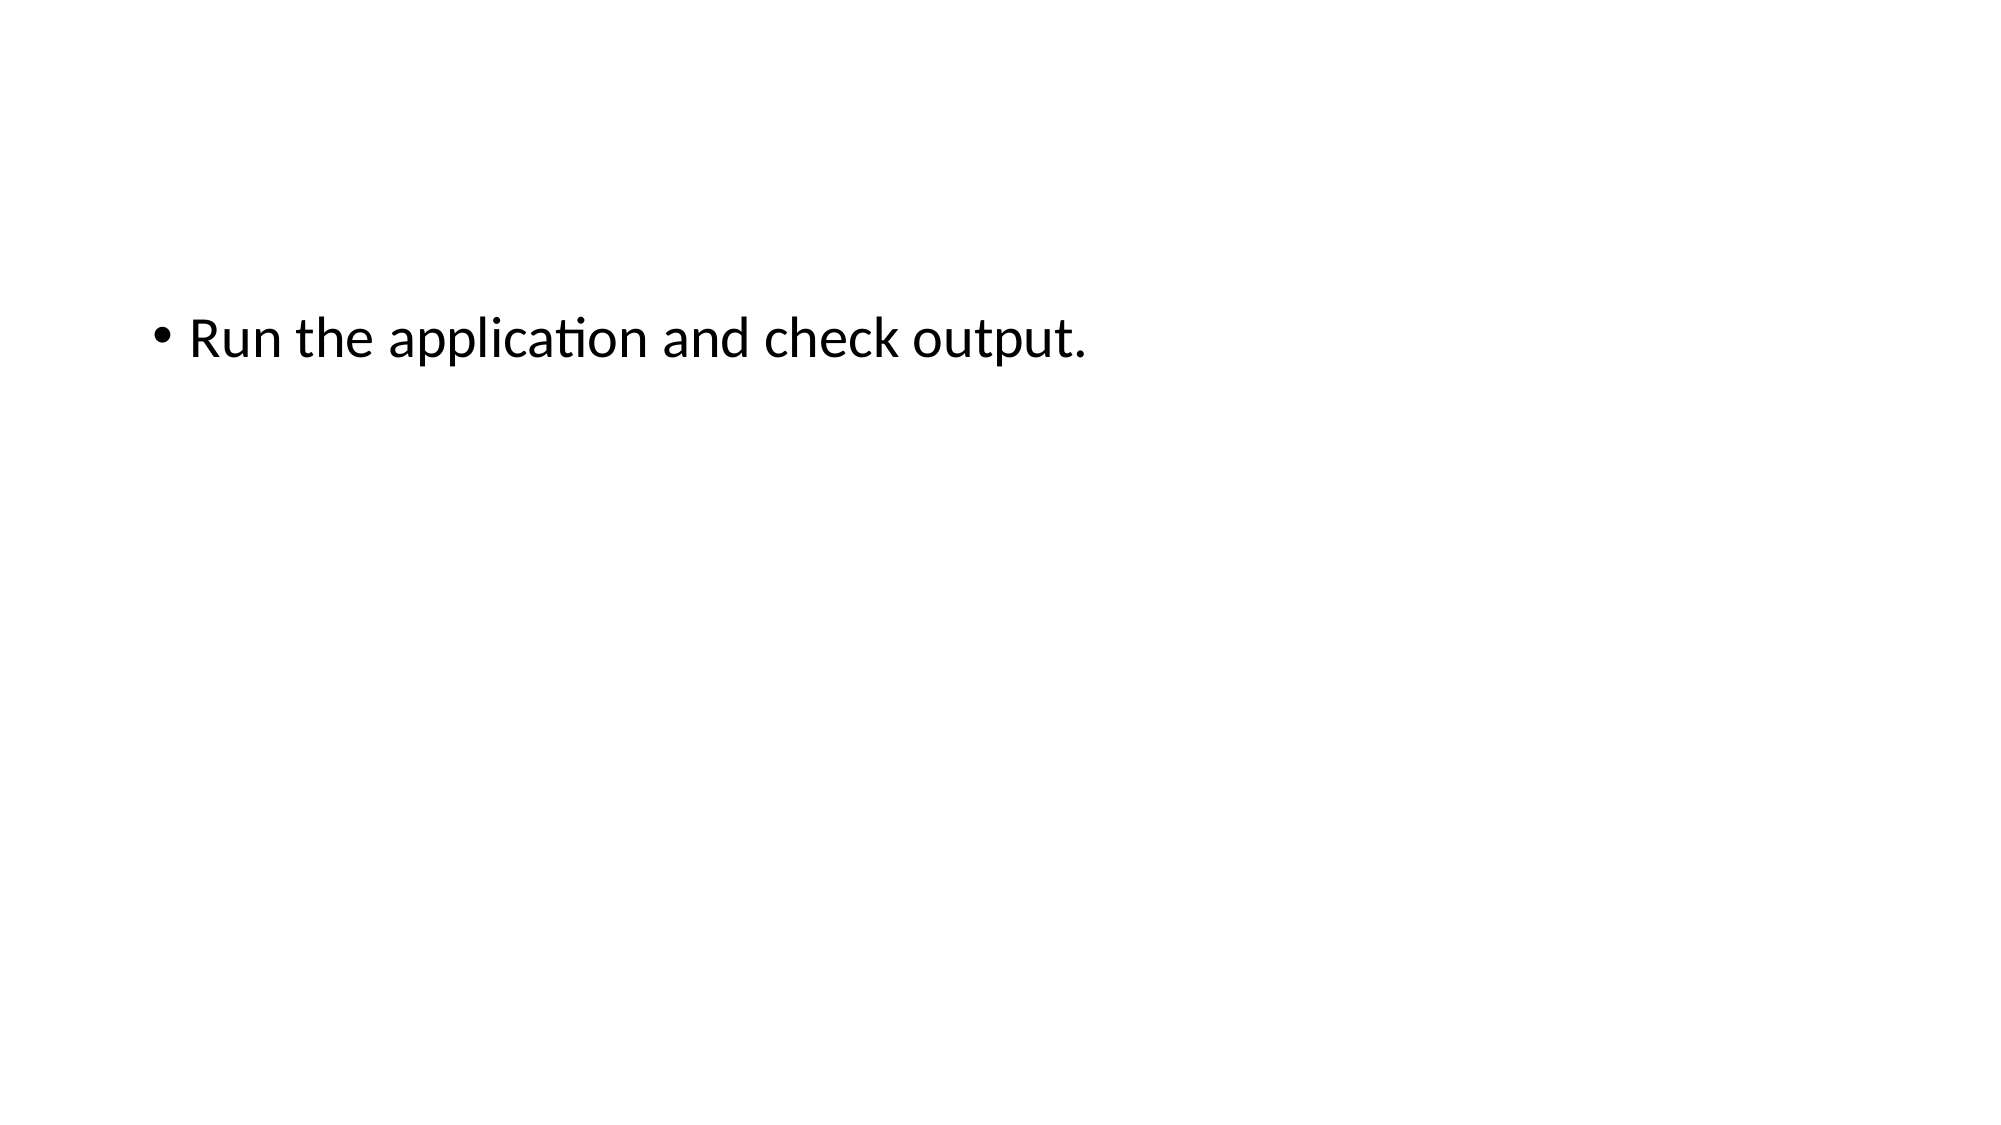

#
Run the application and check output.